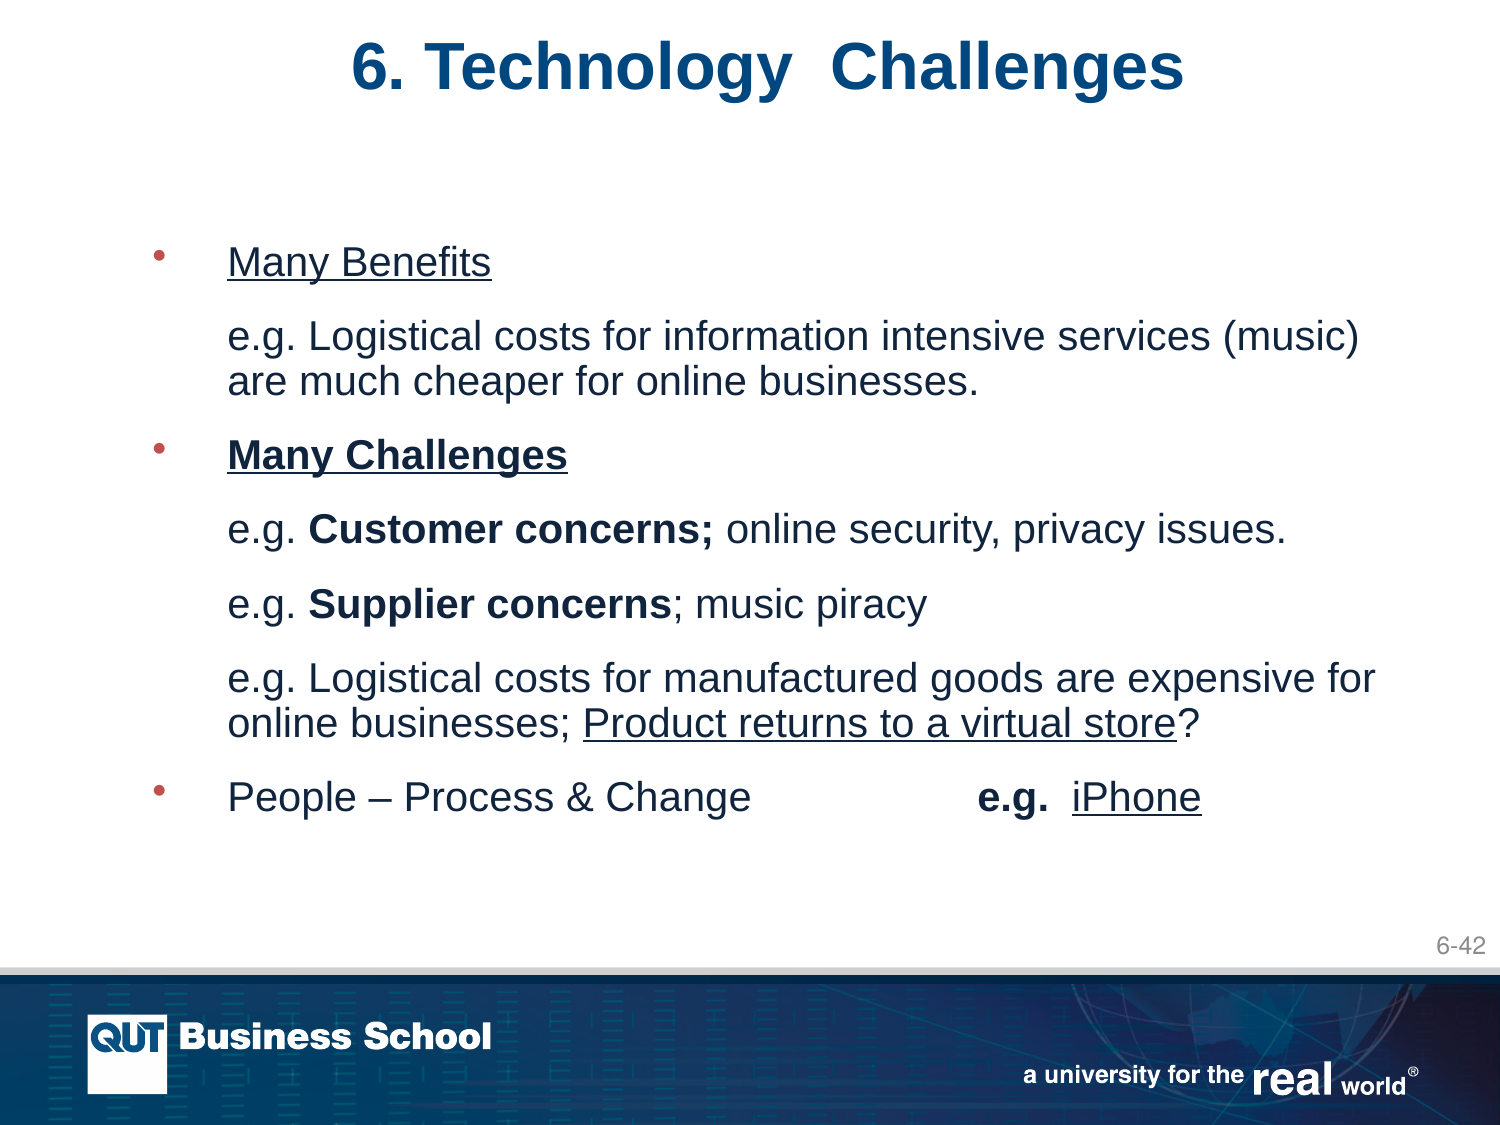

6. Technology  Challenges
Many Benefits
e.g. Logistical costs for information intensive services (music) are much cheaper for online businesses.
Many Challenges
e.g. Customer concerns; online security, privacy issues.
e.g. Supplier concerns; music piracy
e.g. Logistical costs for manufactured goods are expensive for online businesses; Product returns to a virtual store?
People – Process & Change		e.g.  iPhone
6-42